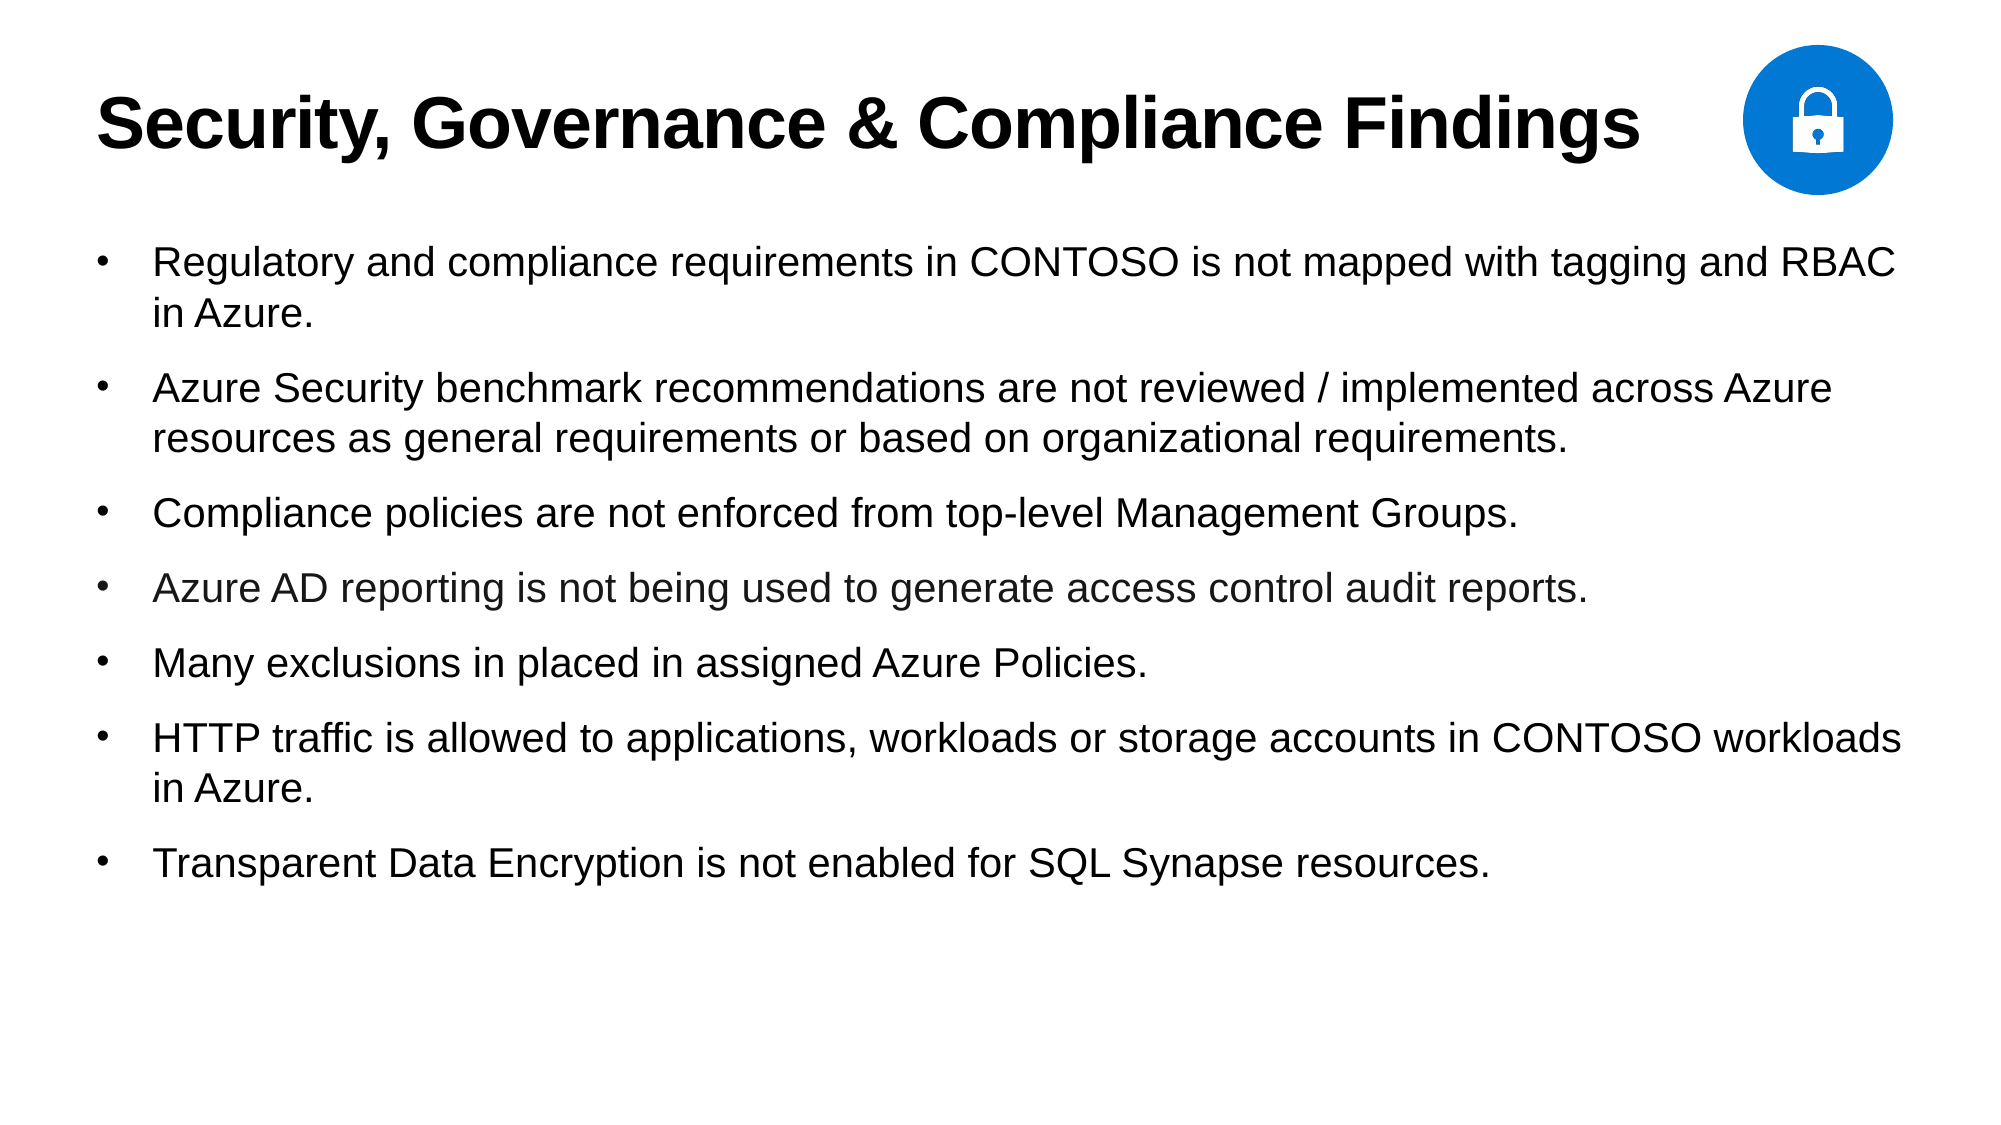

# Security, Governance & Compliance Findings
Regulatory and compliance requirements in CONTOSO is not mapped with tagging and RBAC in Azure.
Azure Security benchmark recommendations are not reviewed / implemented across Azure resources as general requirements or based on organizational requirements.
Compliance policies are not enforced from top-level Management Groups.
Azure AD reporting is not being used to generate access control audit reports.
Many exclusions in placed in assigned Azure Policies.
HTTP traffic is allowed to applications, workloads or storage accounts in CONTOSO workloads in Azure.
Transparent Data Encryption is not enabled for SQL Synapse resources.